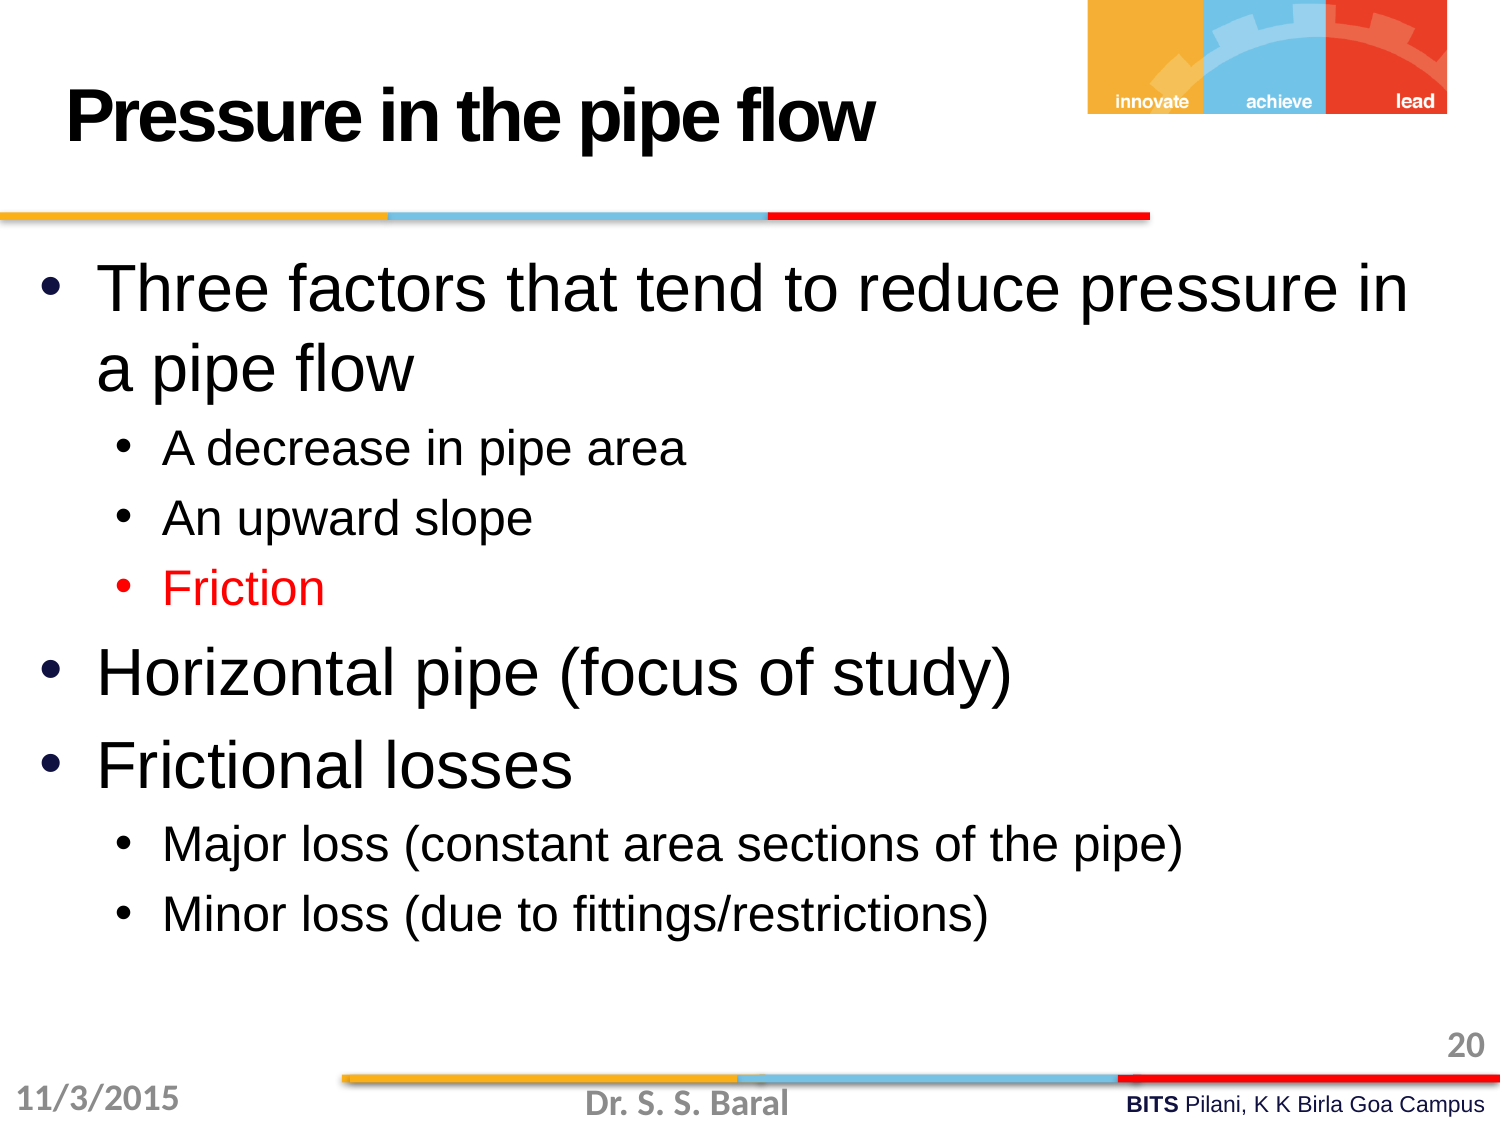

Pressure in the pipe flow
Three factors that tend to reduce pressure in a pipe flow
A decrease in pipe area
An upward slope
Friction
Horizontal pipe (focus of study)
Frictional losses
Major loss (constant area sections of the pipe)
Minor loss (due to fittings/restrictions)
20
11/3/2015
Dr. S. S. Baral